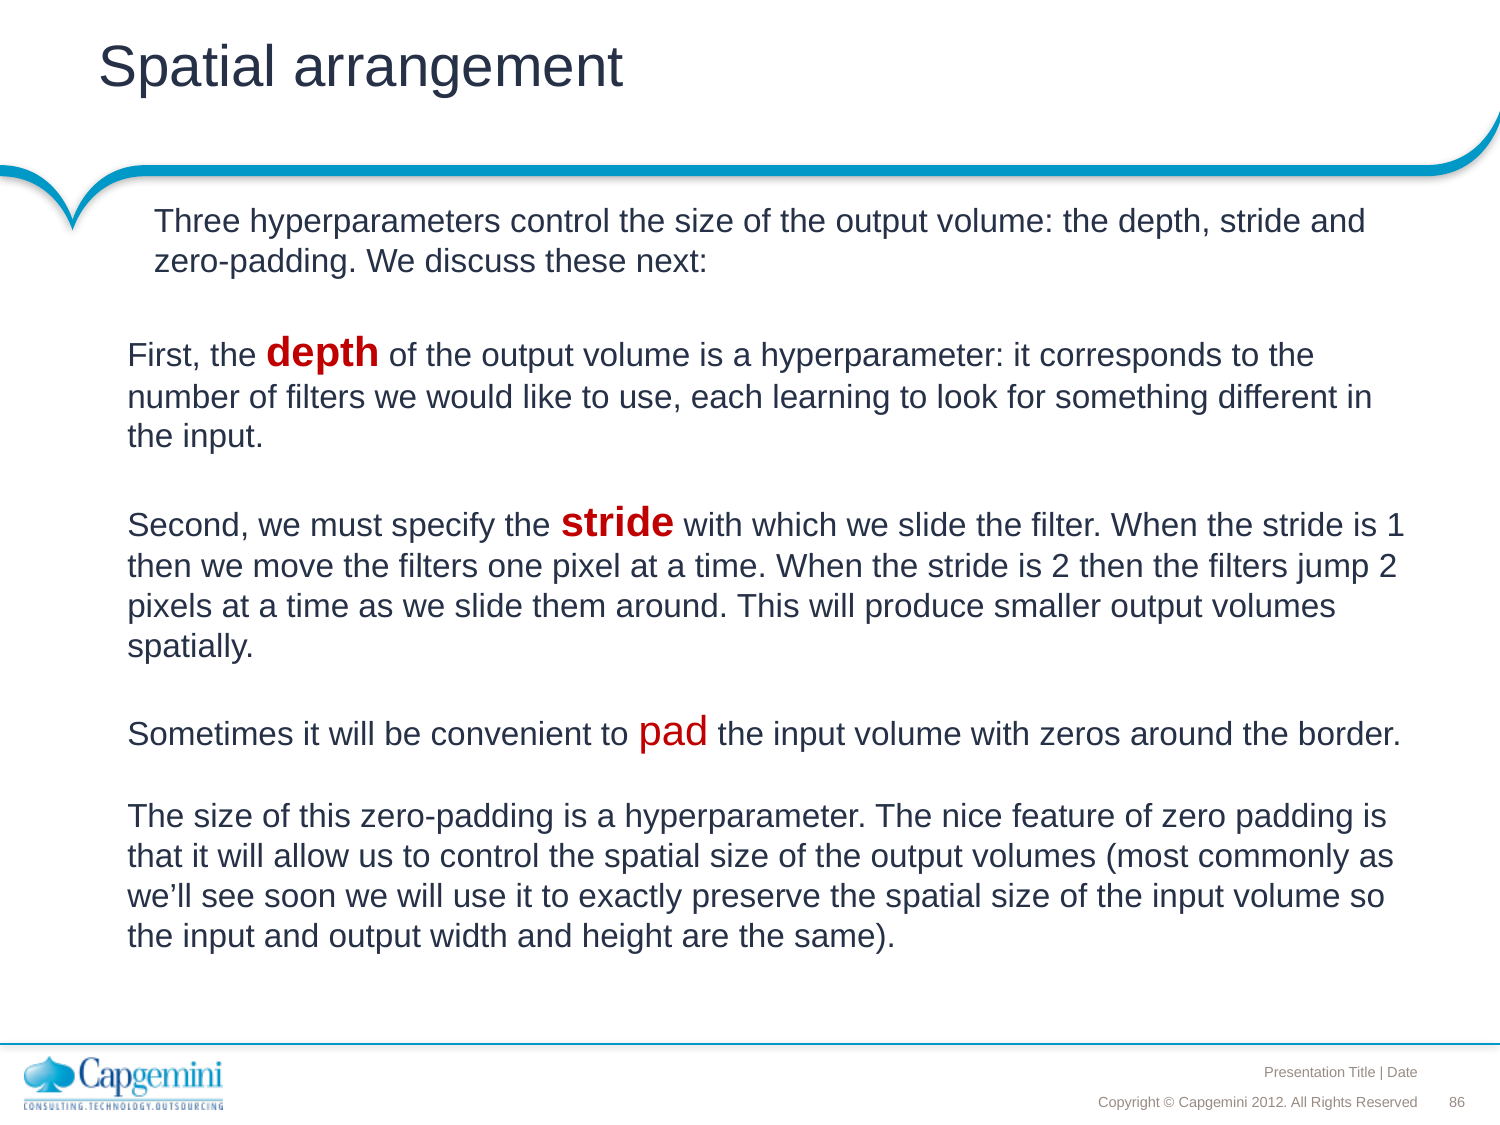

# Spatial arrangement
Three hyperparameters control the size of the output volume: the depth, stride and zero-padding. We discuss these next:
First, the depth of the output volume is a hyperparameter: it corresponds to the number of filters we would like to use, each learning to look for something different in the input.

Second, we must specify the stride with which we slide the filter. When the stride is 1 then we move the filters one pixel at a time. When the stride is 2 then the filters jump 2 pixels at a time as we slide them around. This will produce smaller output volumes spatially.

Sometimes it will be convenient to pad the input volume with zeros around the border.

The size of this zero-padding is a hyperparameter. The nice feature of zero padding is that it will allow us to control the spatial size of the output volumes (most commonly as we’ll see soon we will use it to exactly preserve the spatial size of the input volume so the input and output width and height are the same).